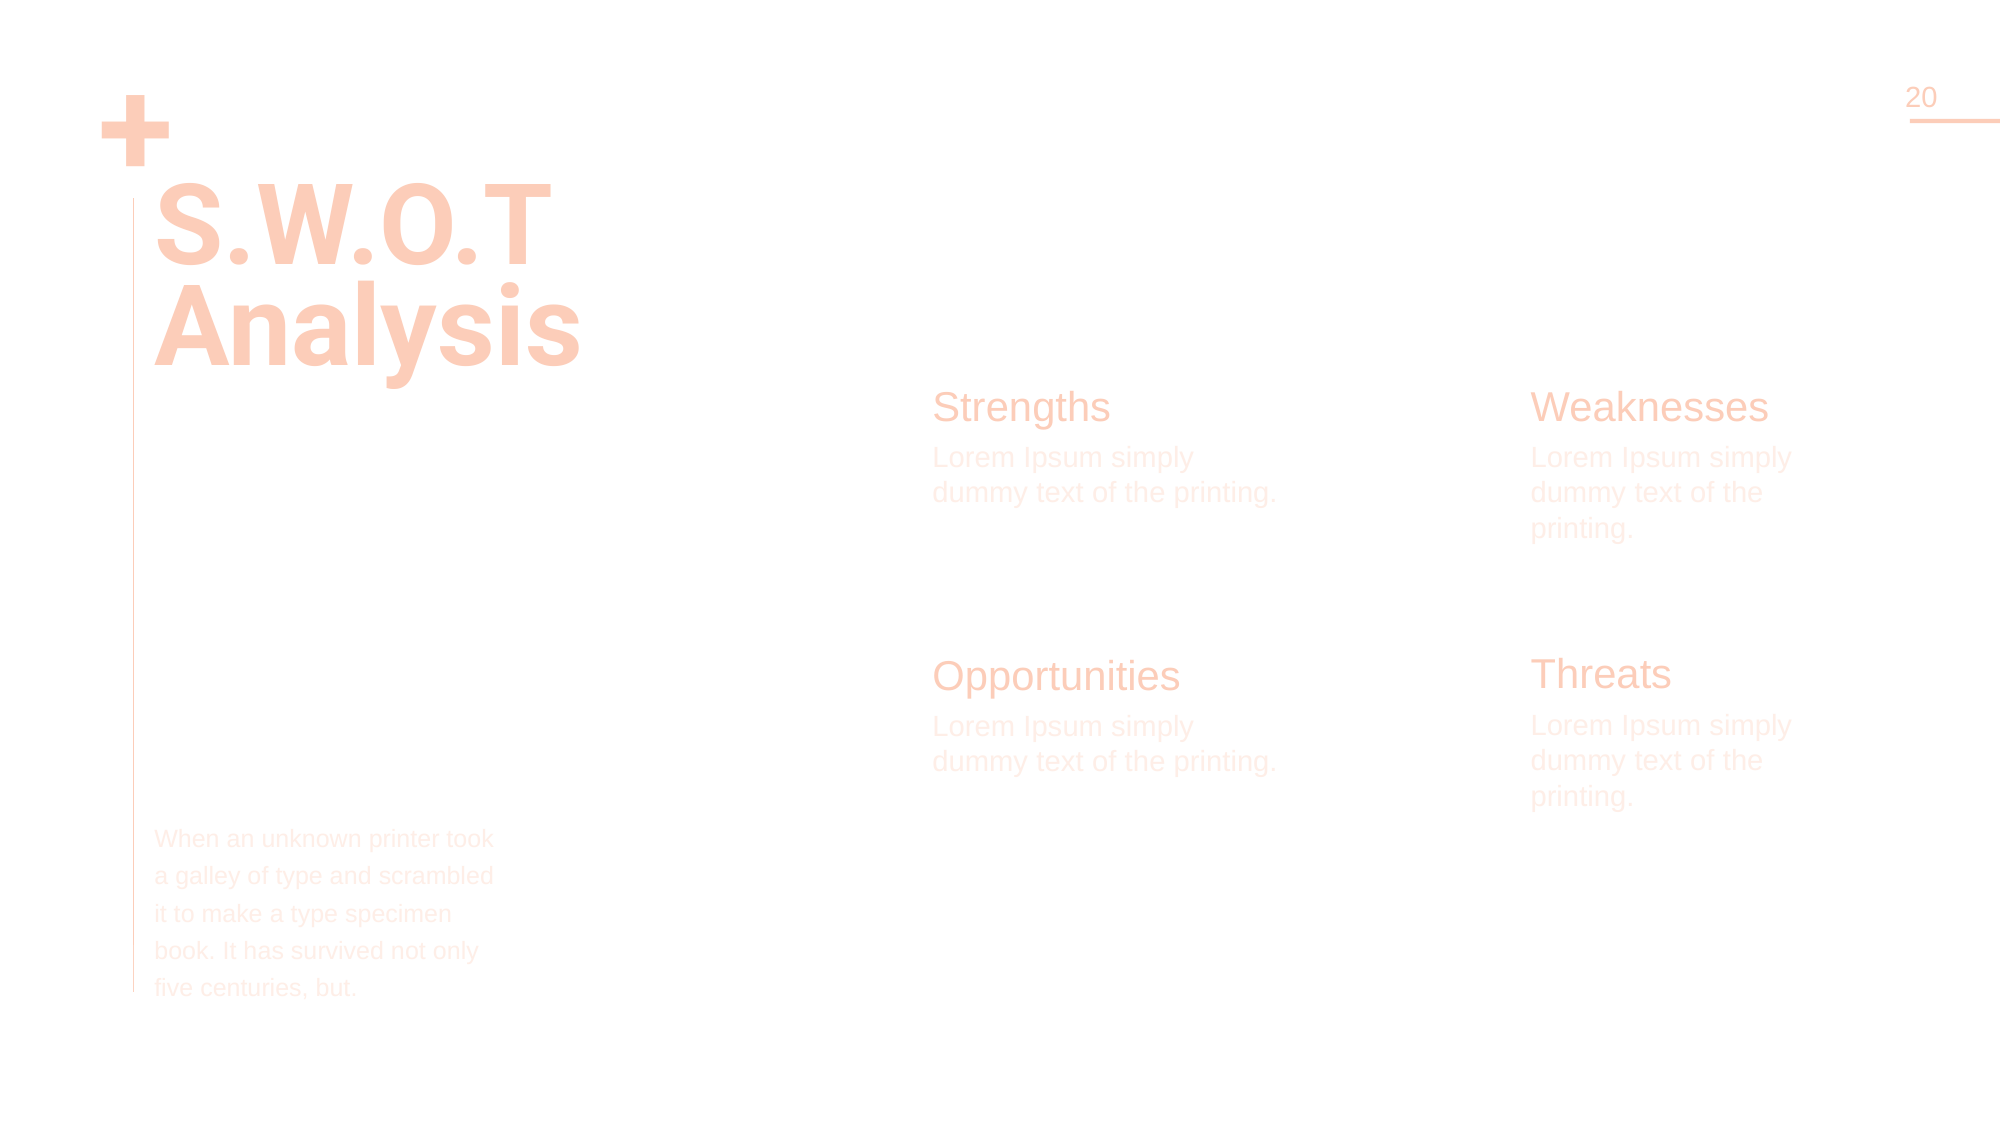

20
# S.W.O.T Analysis

S
Strengths
Lorem Ipsum simply dummy text of the printing.

W
Weaknesses
Lorem Ipsum simply dummy text of the printing.

O
Opportunities
Lorem Ipsum simply dummy text of the printing.

T
Threats
Lorem Ipsum simply dummy text of the printing.
When an unknown printer took a galley of type and scrambled it to make a type specimen book. It has survived not only five centuries, but.